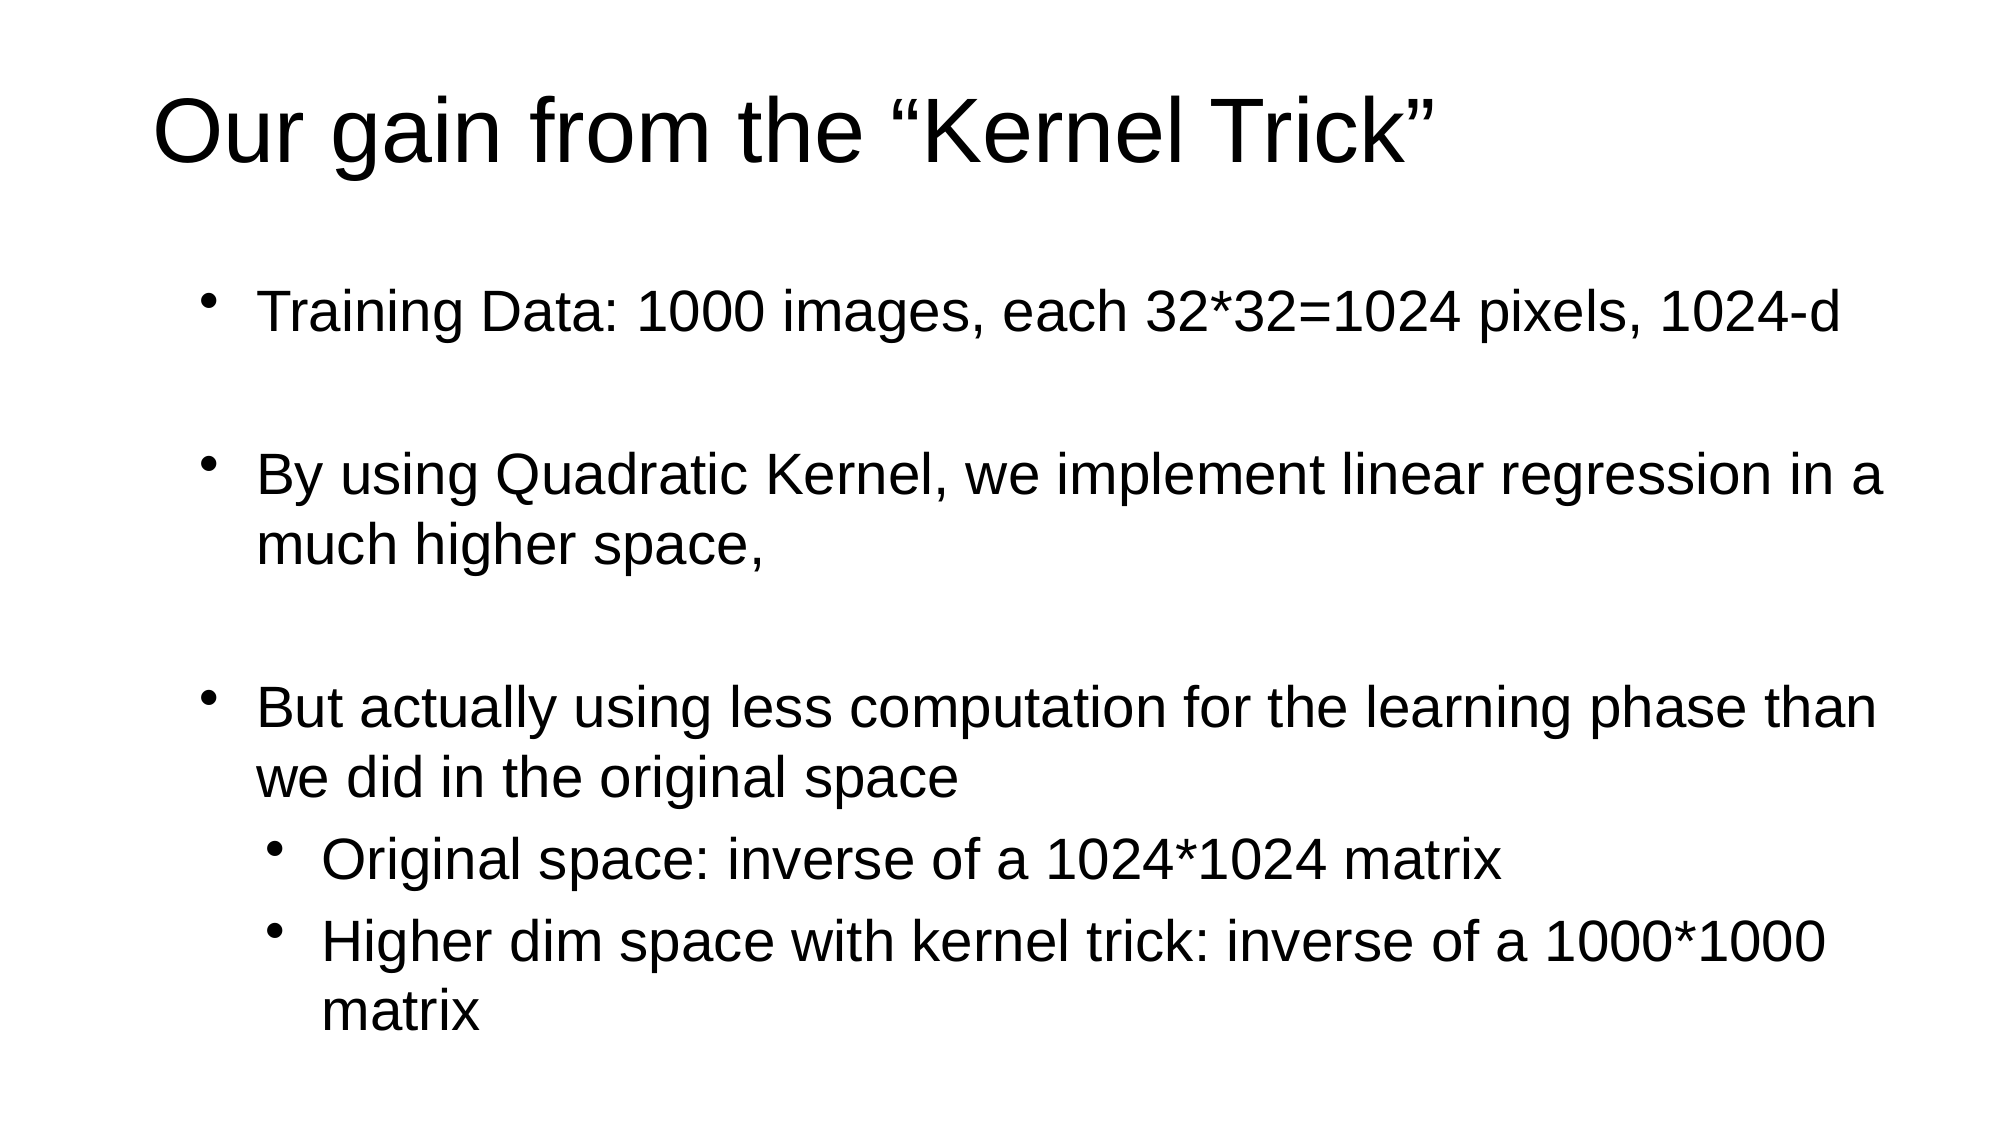

# Our gain from the “Kernel Trick”
Training Data: 1000 images, each 32*32=1024 pixels, 1024-d

By using Quadratic Kernel, we implement linear regression in a much higher space,

But actually using less computation for the learning phase than we did in the original space
Original space: inverse of a 1024*1024 matrix
Higher dim space with kernel trick: inverse of a 1000*1000 matrix